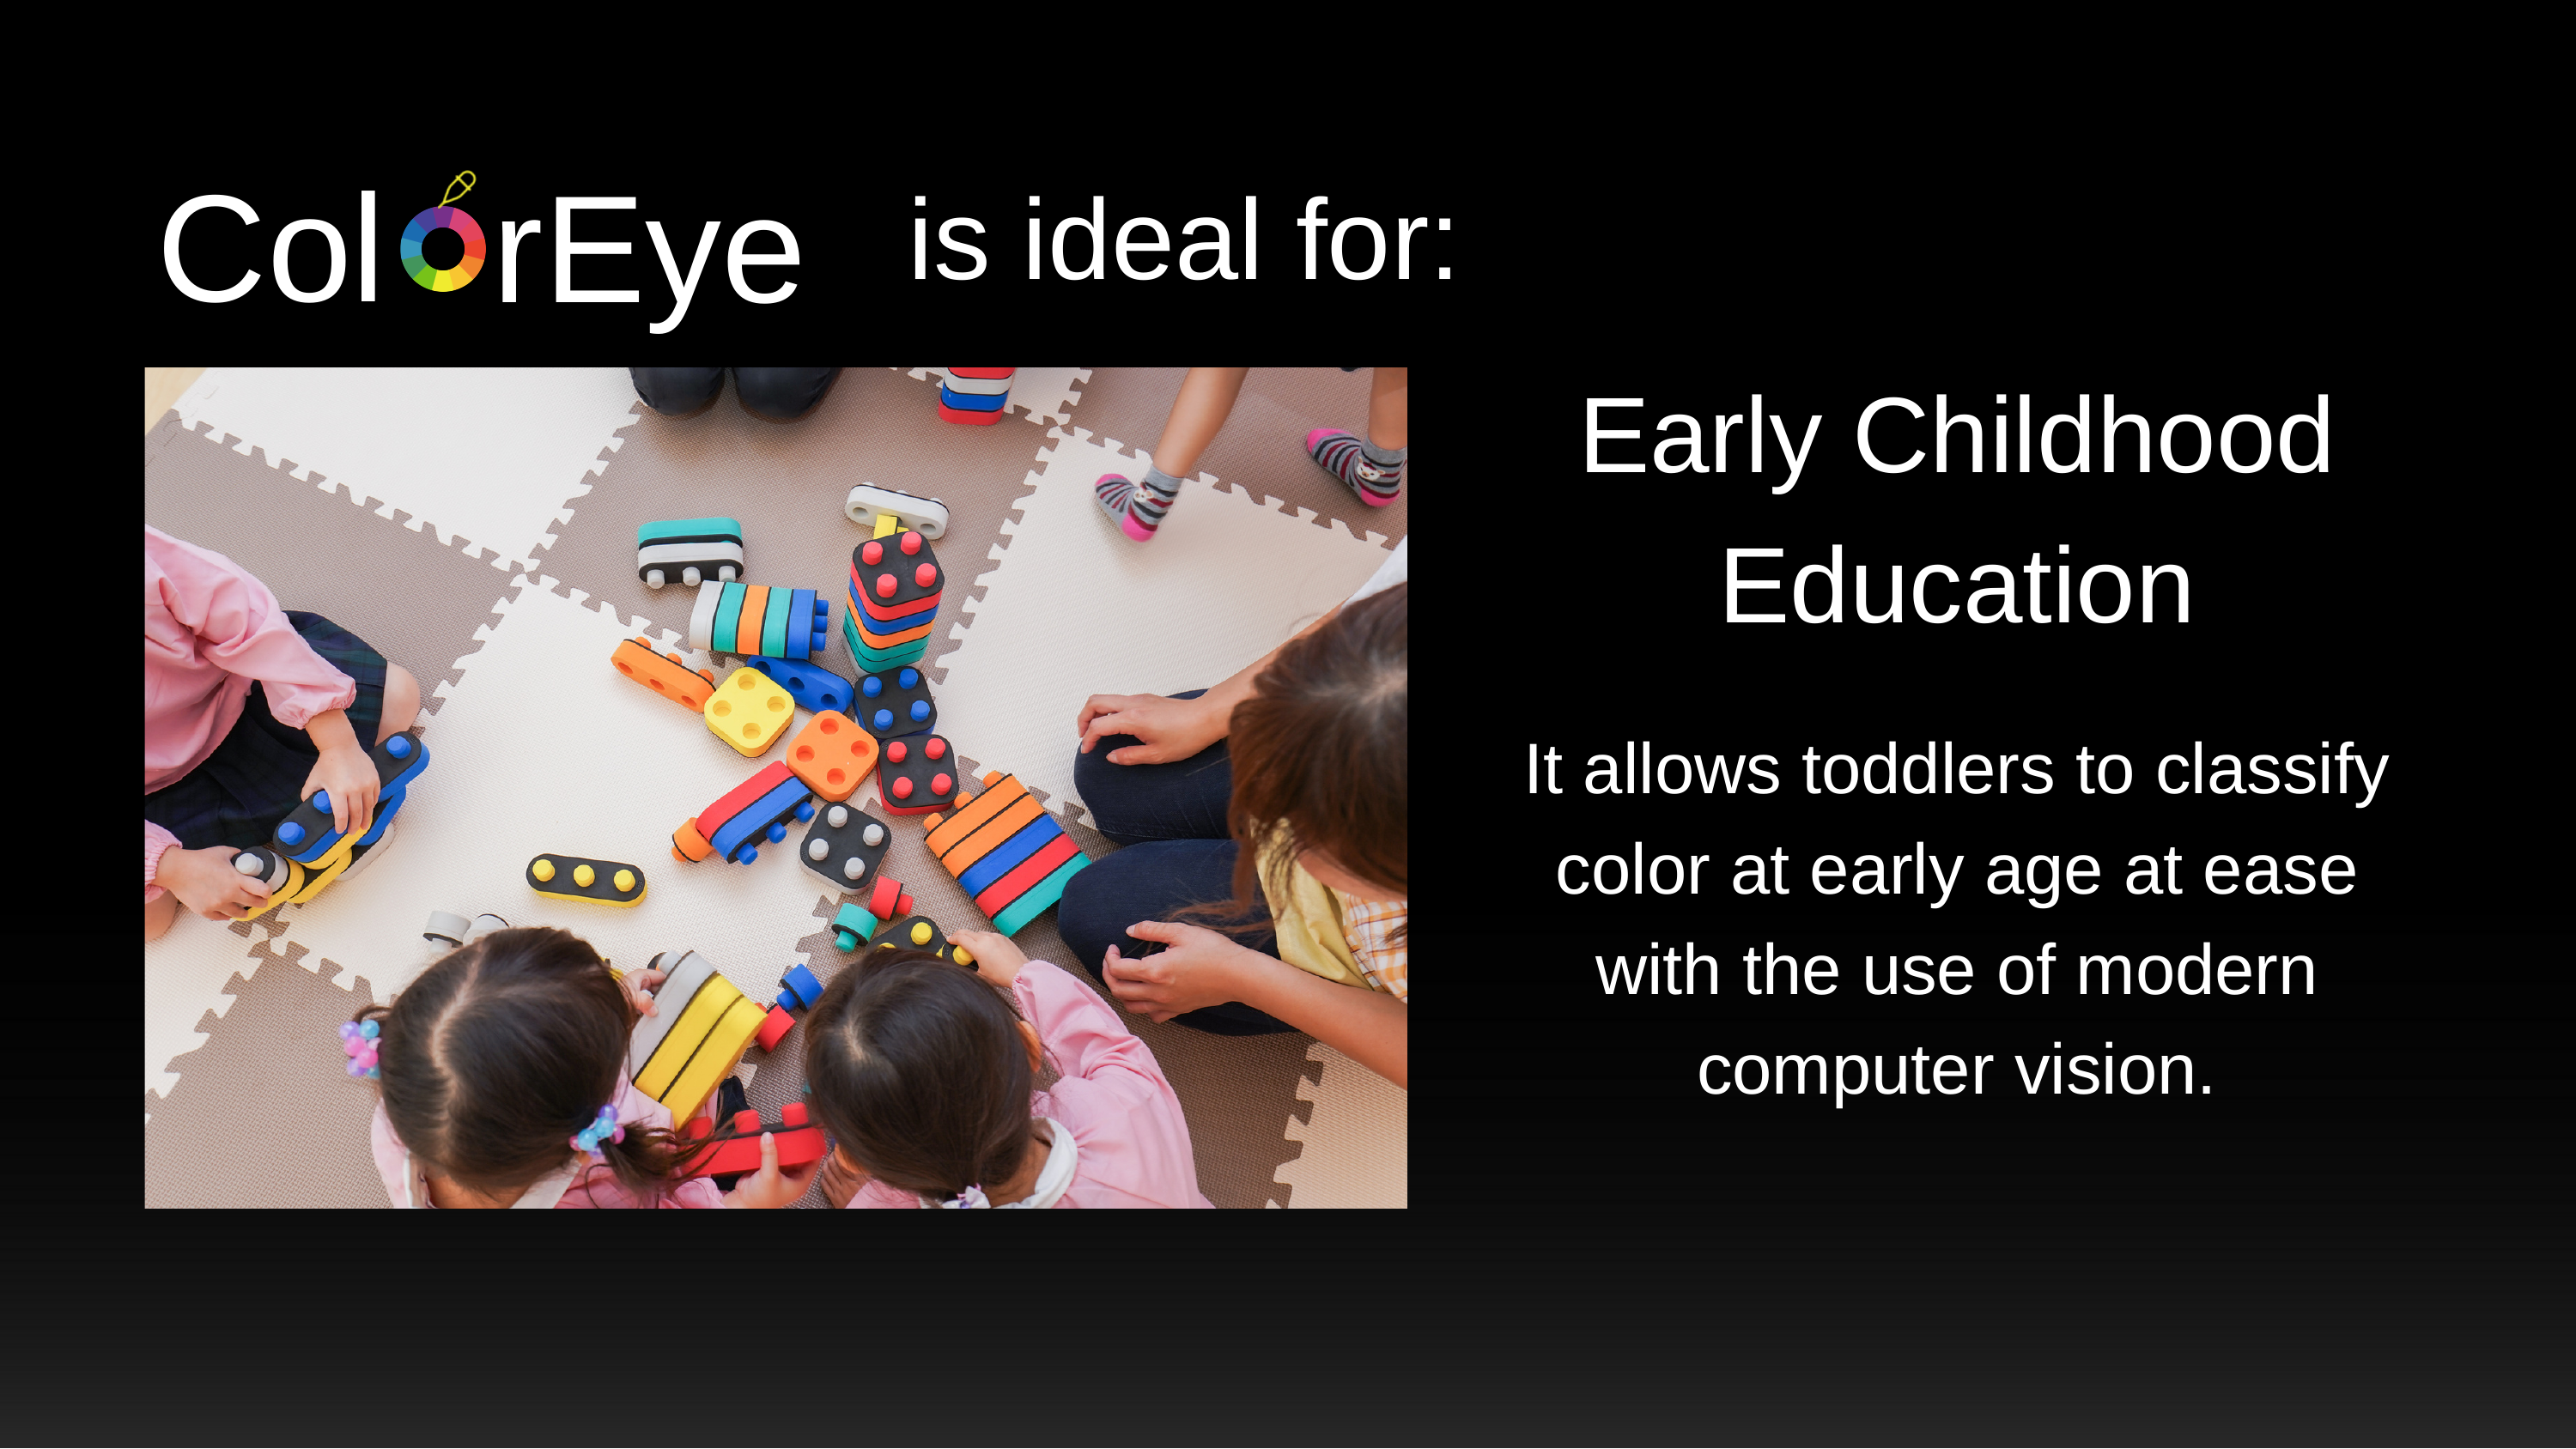

is ideal for:
Col
rEye

Early Childhood Education

It allows toddlers to classify color at early age at ease with the use of modern computer vision.